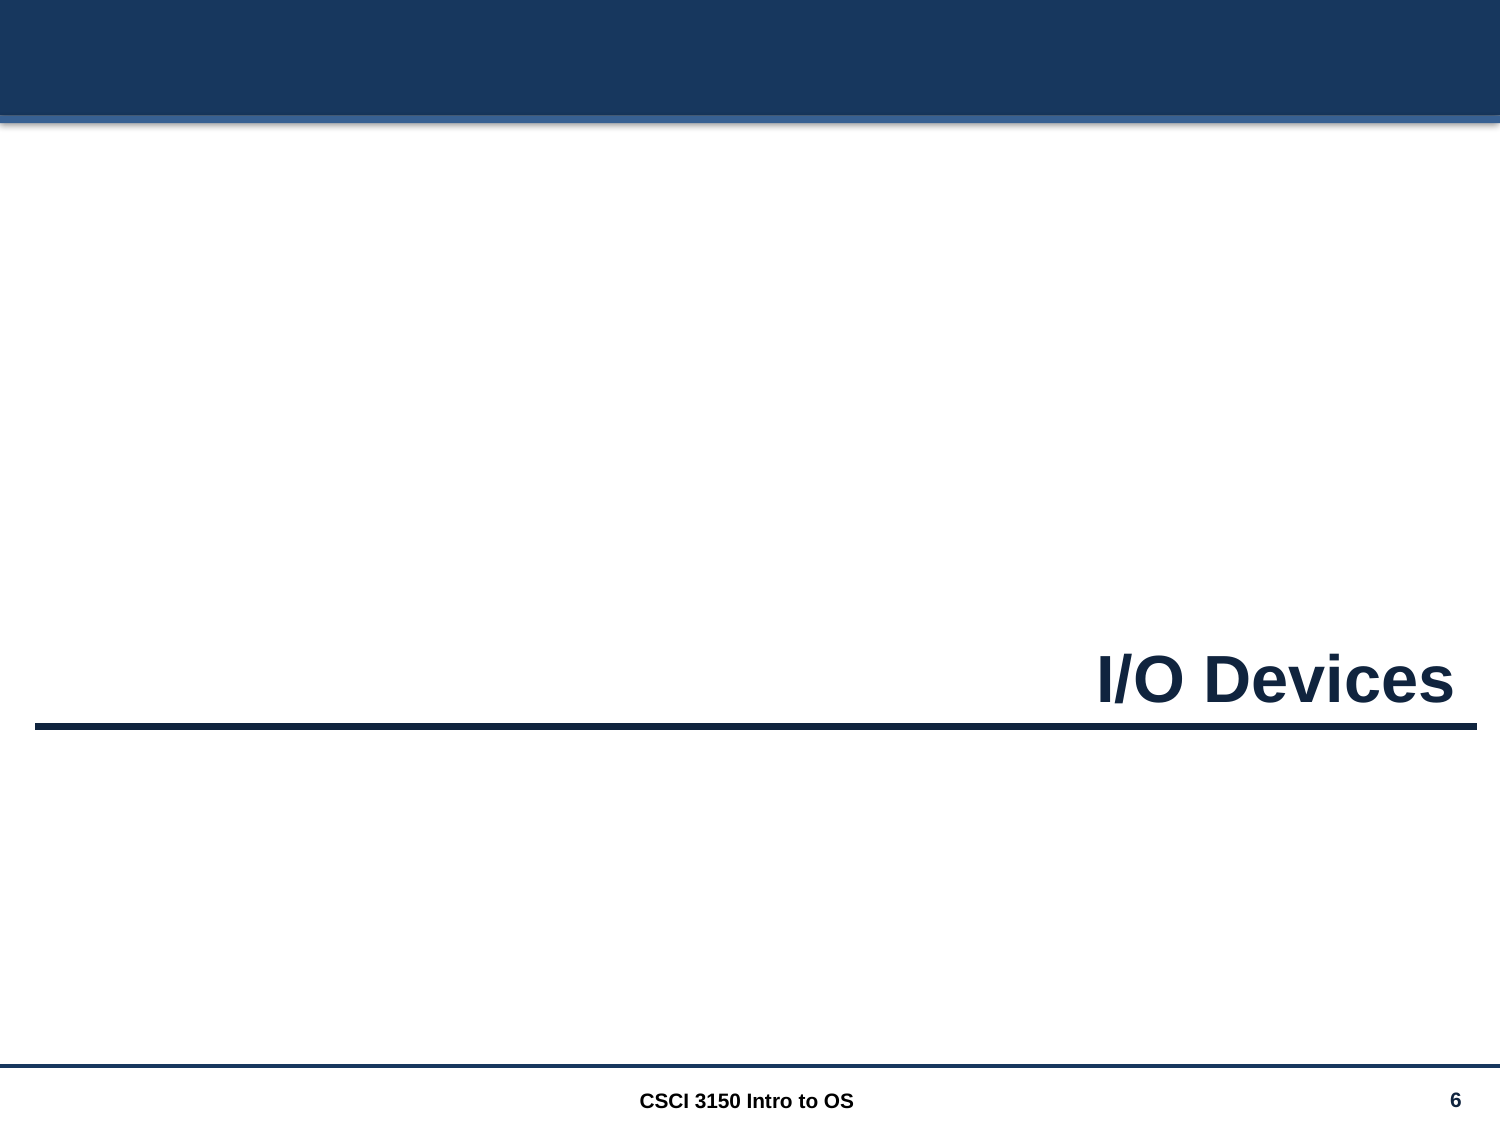

I/O Devices
CSCI 3150 Intro to OS
6